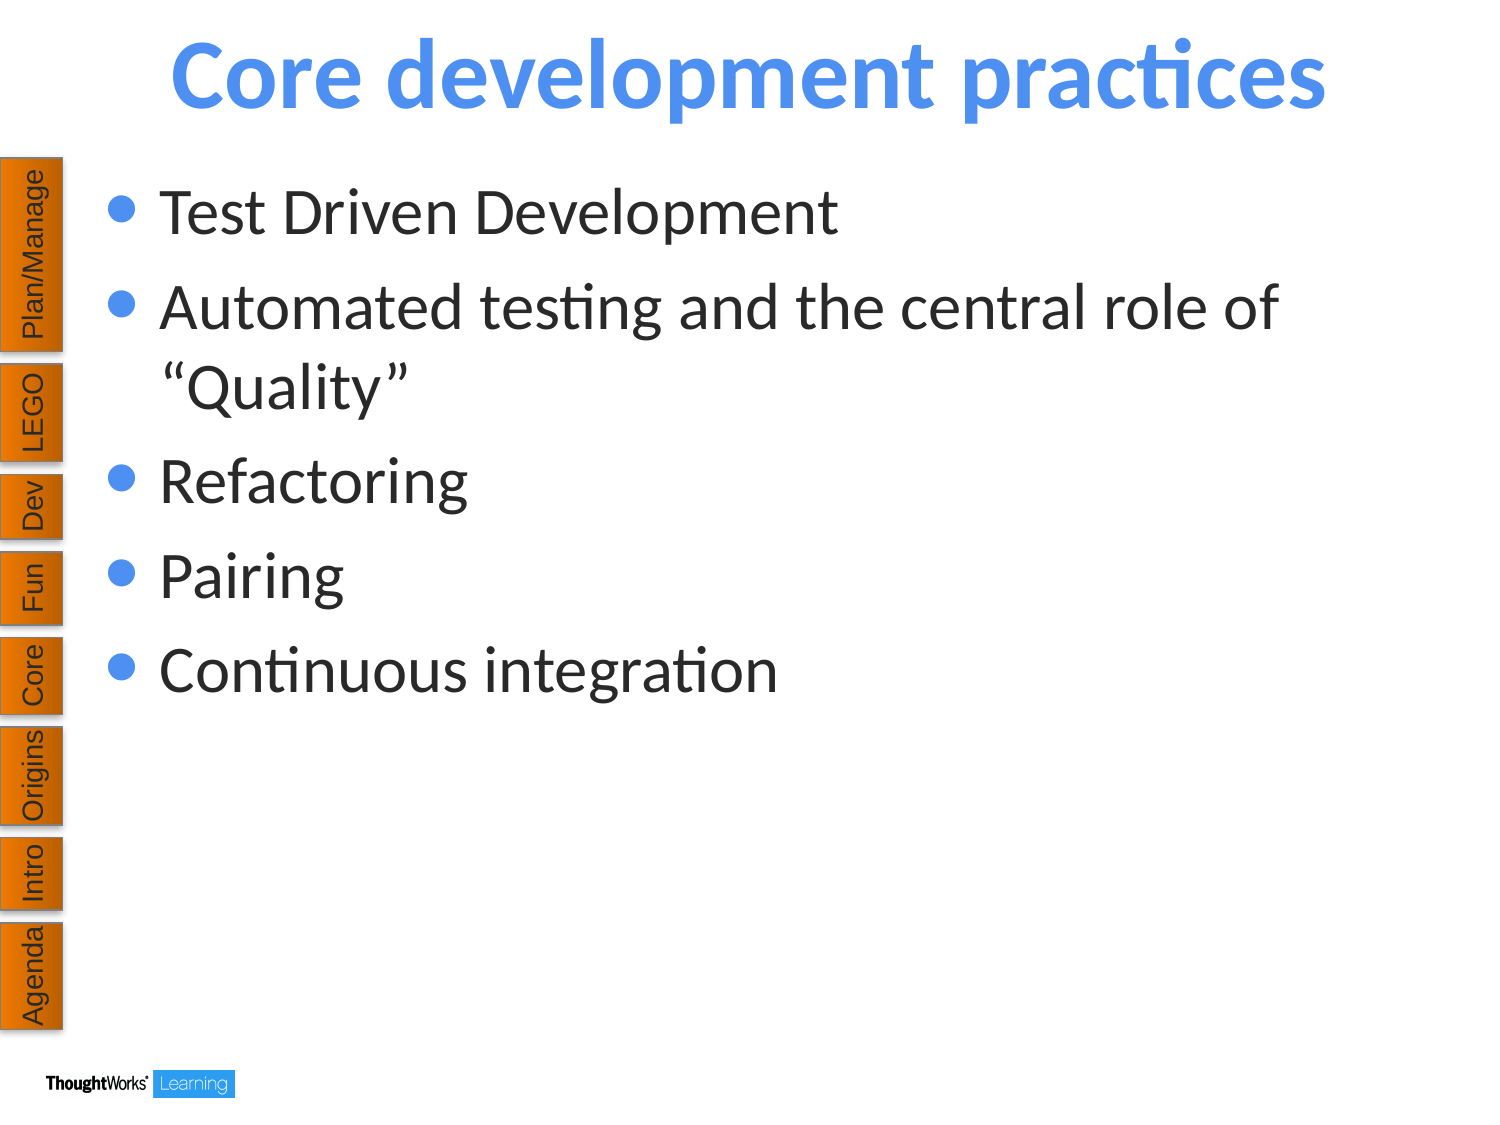

# Core development practices
Test Driven Development
Automated testing and the central role of “Quality”
Refactoring
Pairing
Continuous integration
Plan/Manage
LEGO
Dev
Fun
Core
Origins
Intro
Agenda